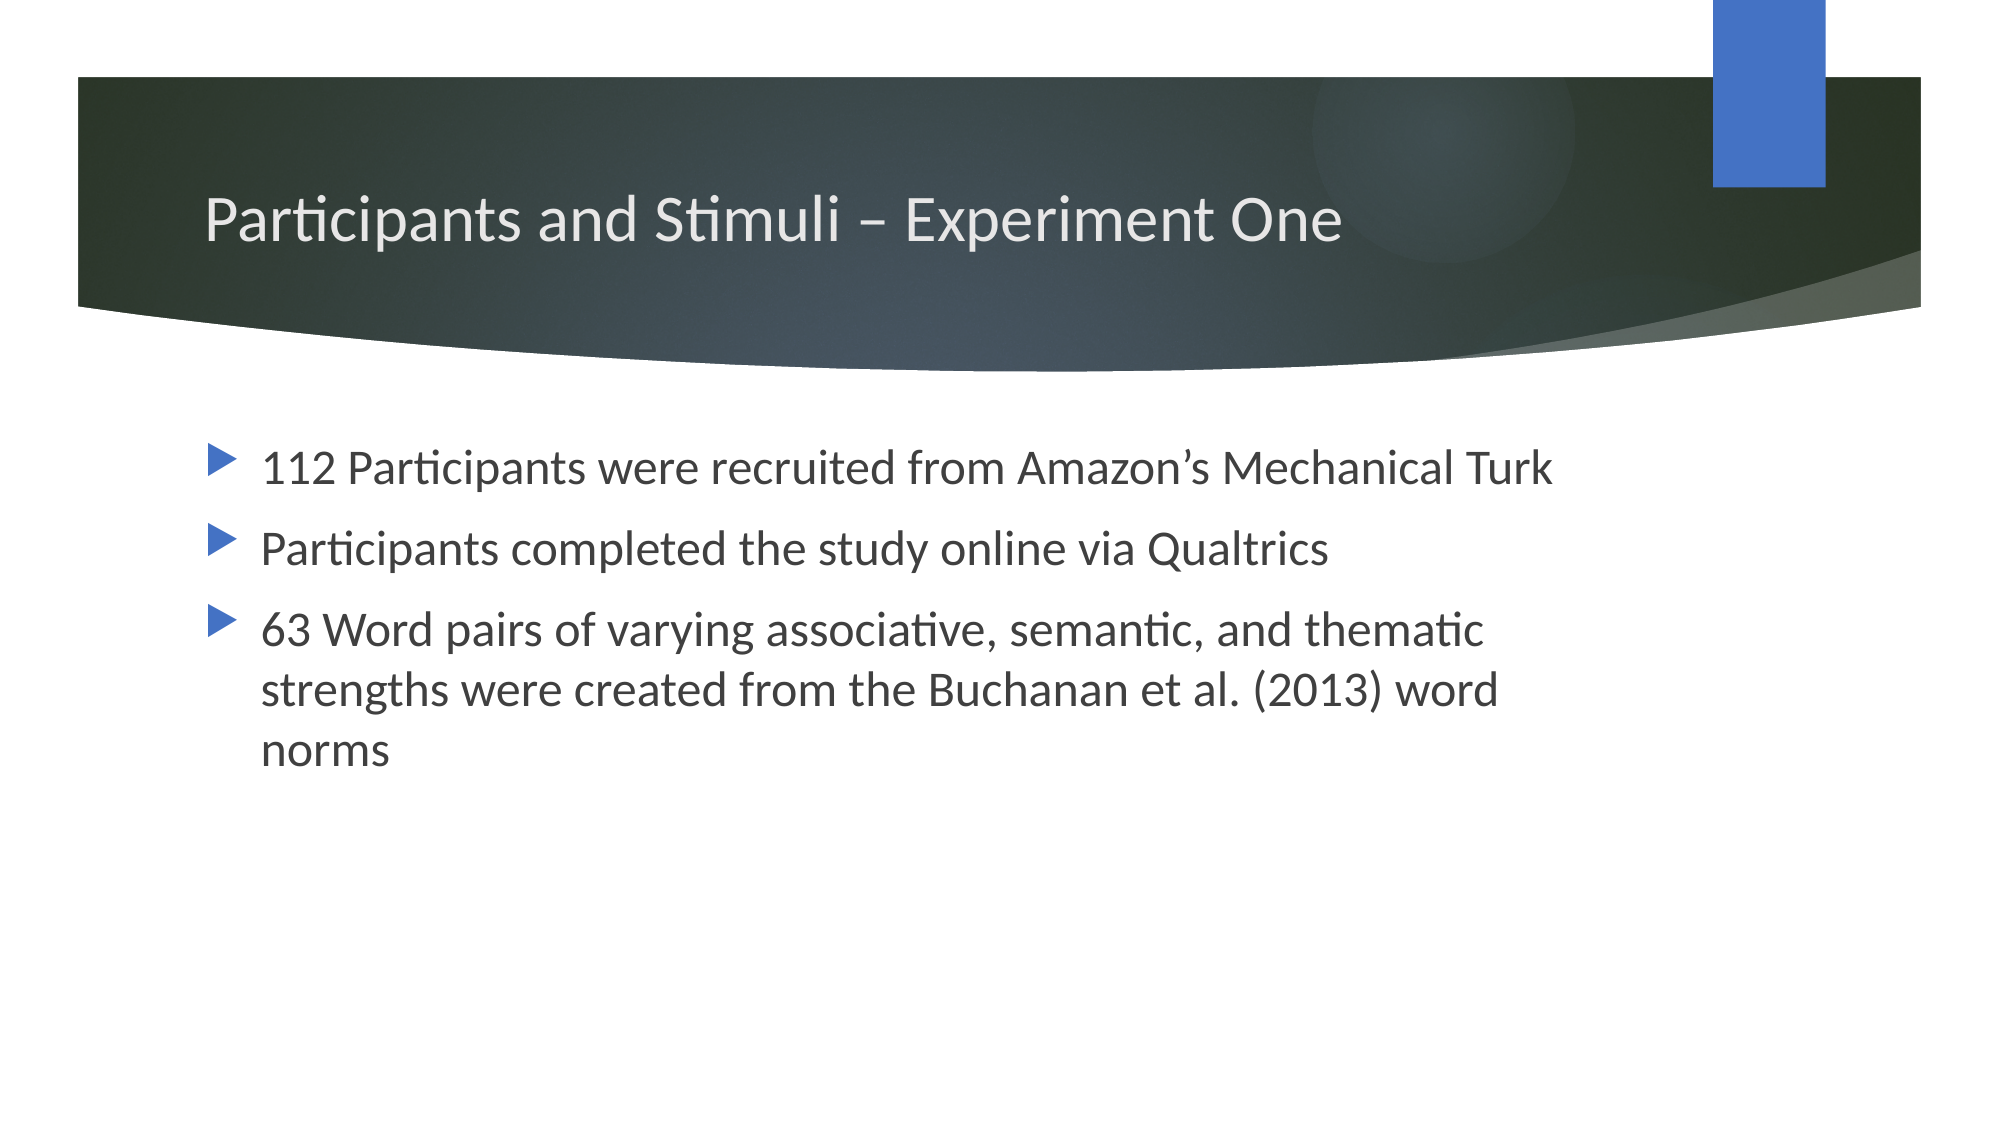

# Participants and Stimuli – Experiment One
112 Participants were recruited from Amazon’s Mechanical Turk
Participants completed the study online via Qualtrics
63 Word pairs of varying associative, semantic, and thematic strengths were created from the Buchanan et al. (2013) word norms